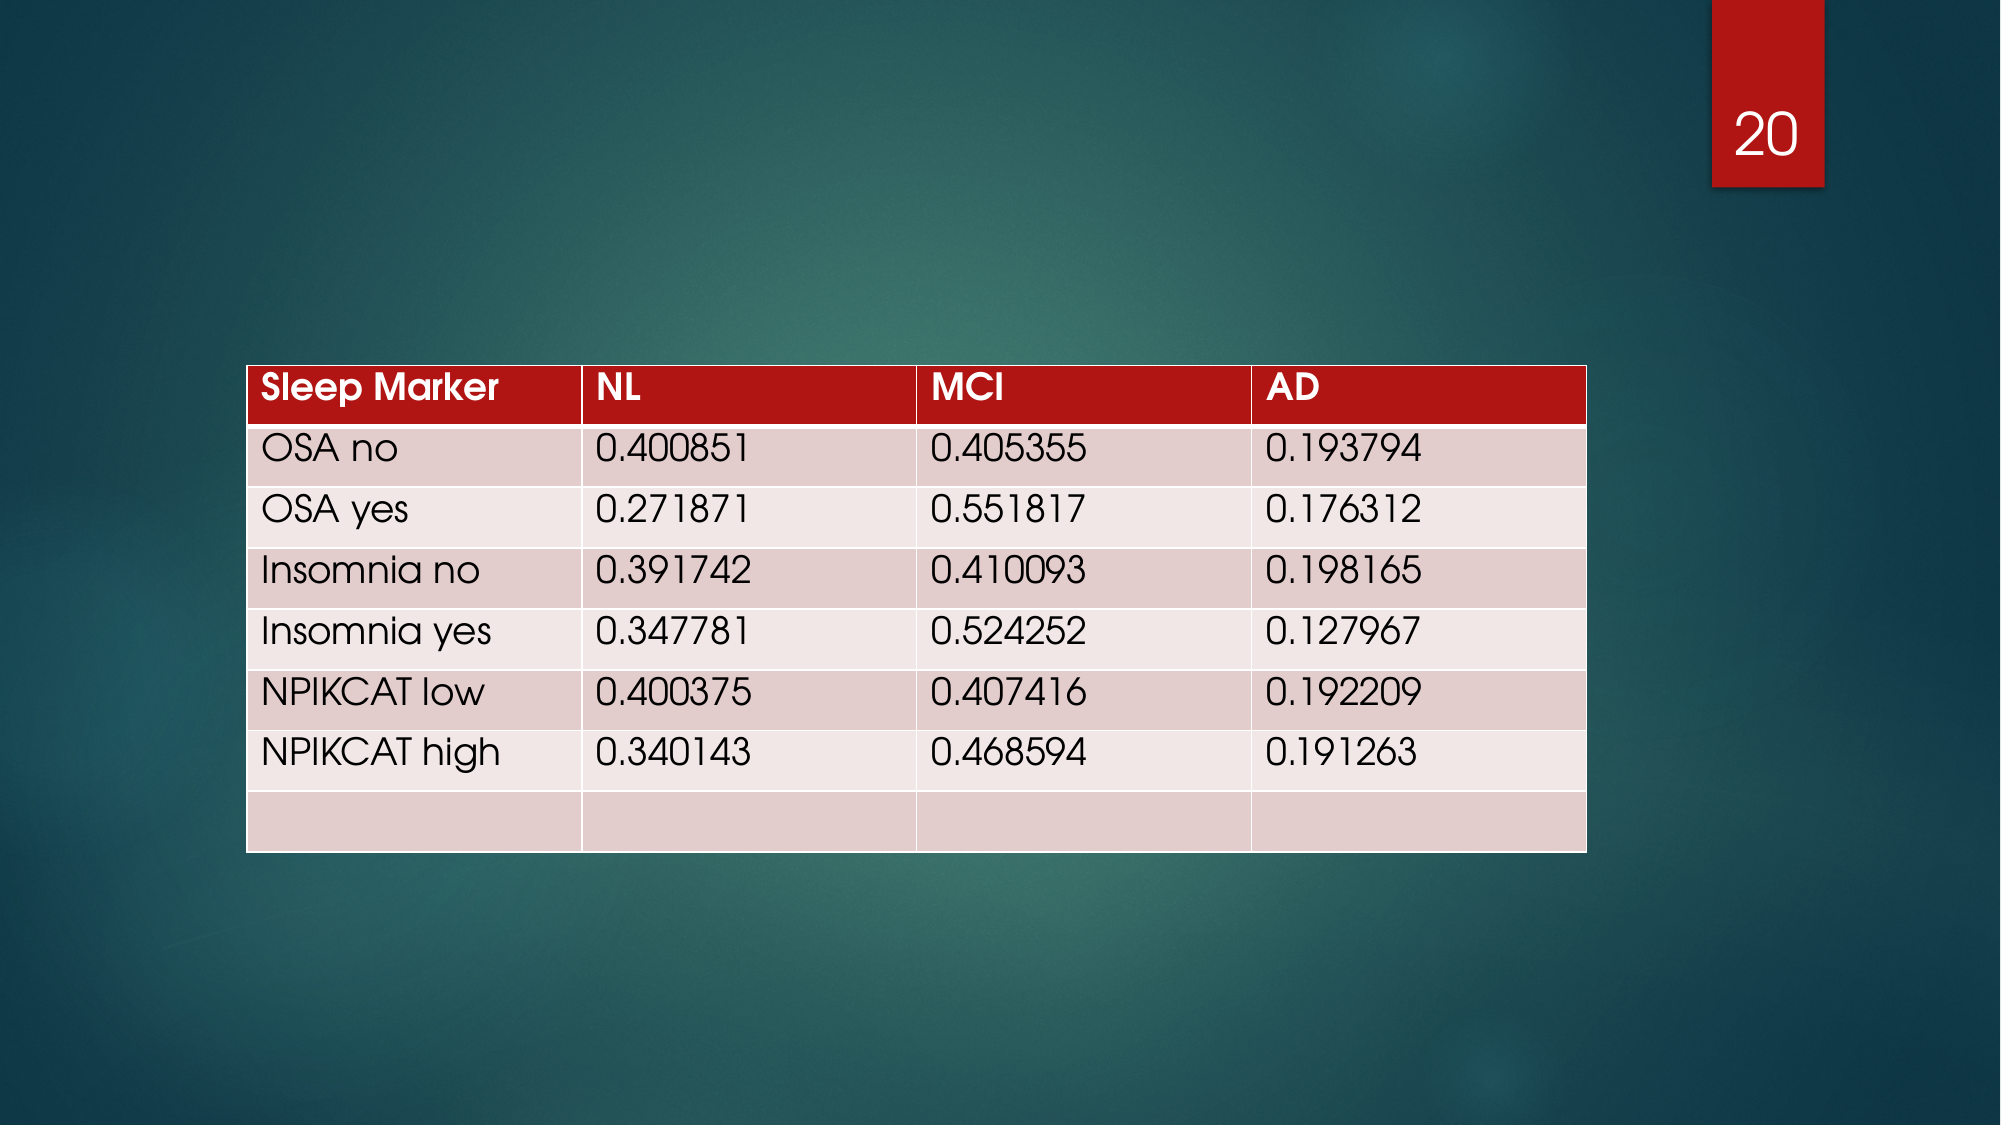

20
| Sleep Marker | NL | MCI | AD |
| --- | --- | --- | --- |
| OSA no | 0.400851 | 0.405355 | 0.193794 |
| OSA yes | 0.271871 | 0.551817 | 0.176312 |
| Insomnia no | 0.391742 | 0.410093 | 0.198165 |
| Insomnia yes | 0.347781 | 0.524252 | 0.127967 |
| NPIKCAT low | 0.400375 | 0.407416 | 0.192209 |
| NPIKCAT high | 0.340143 | 0.468594 | 0.191263 |
|  |  |  |  |